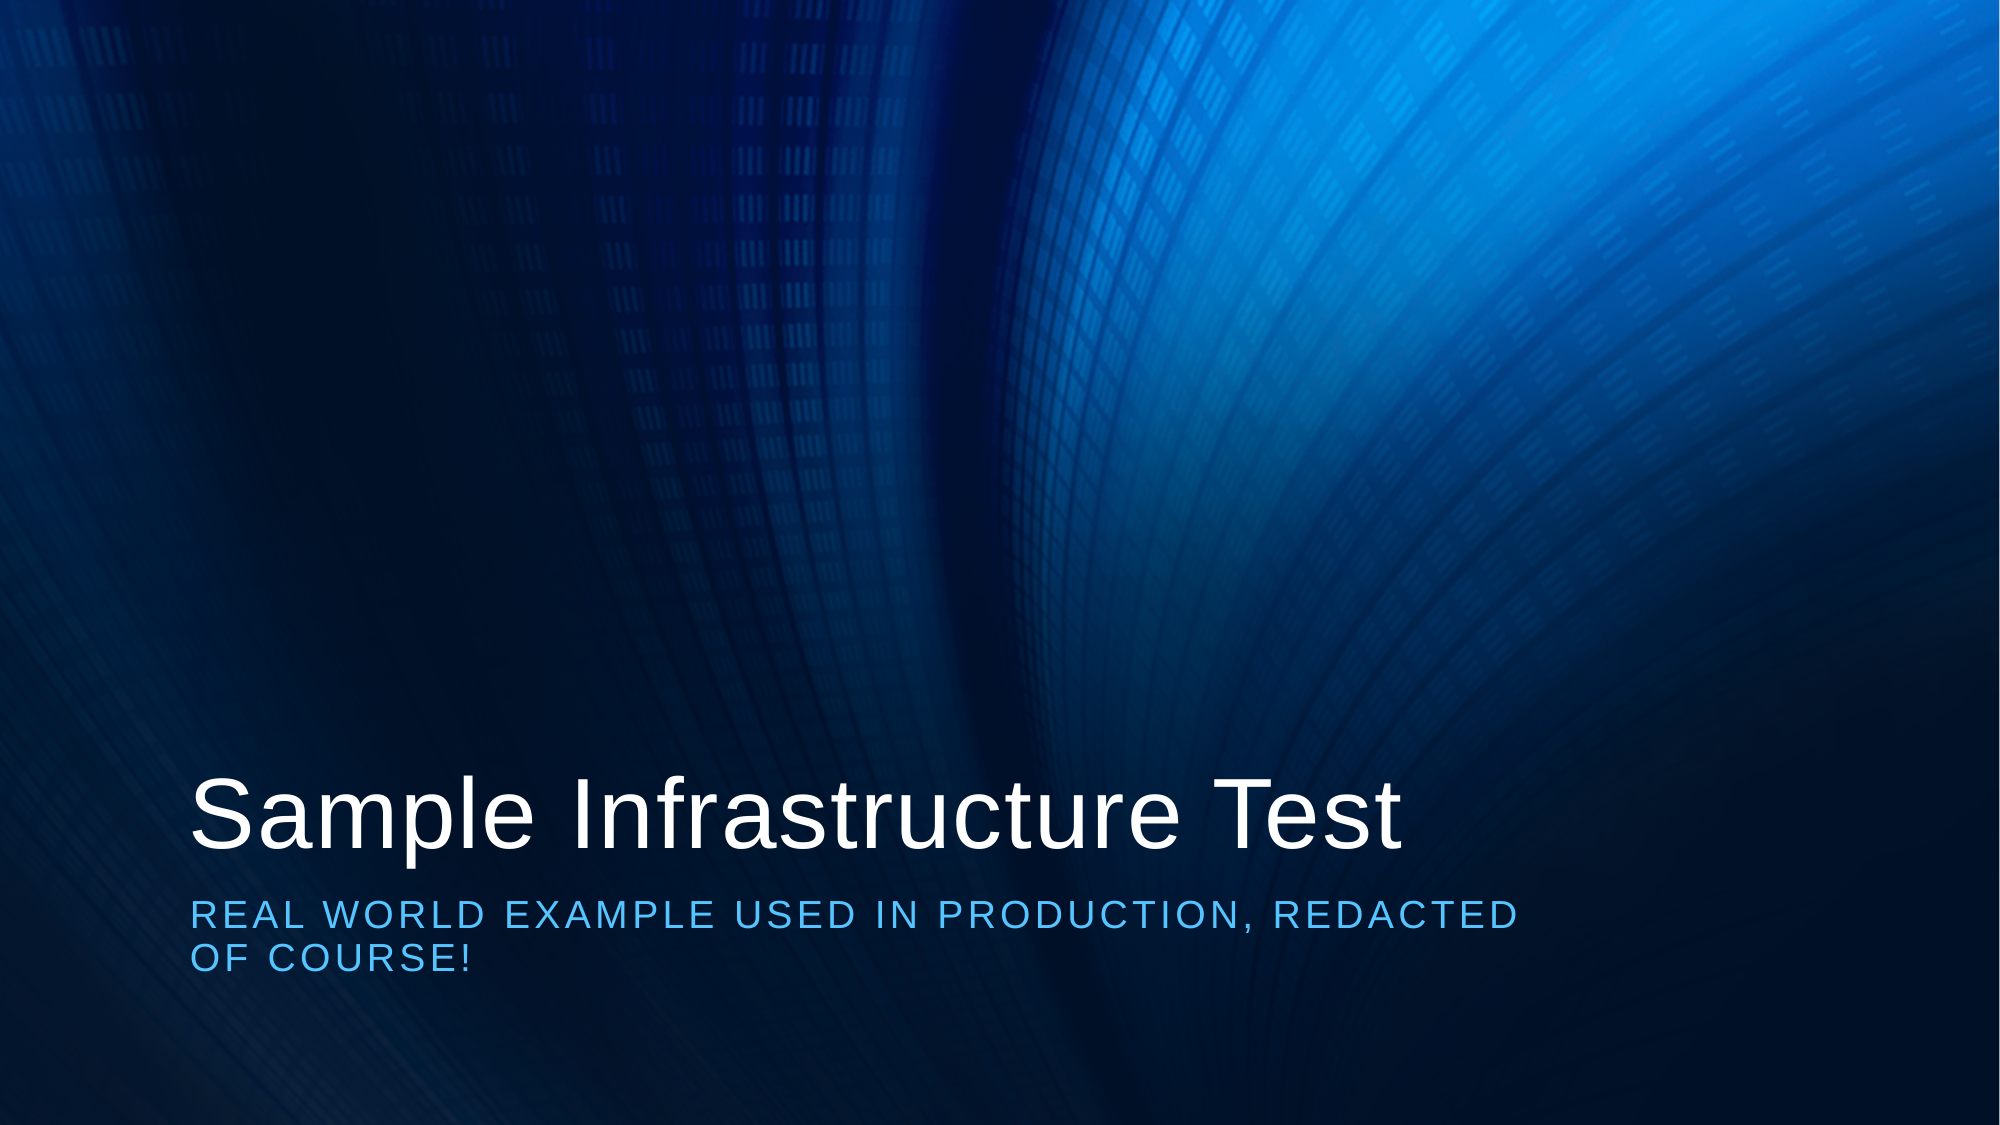

# Sample Infrastructure Test
Real world example used in production, redacted of course!